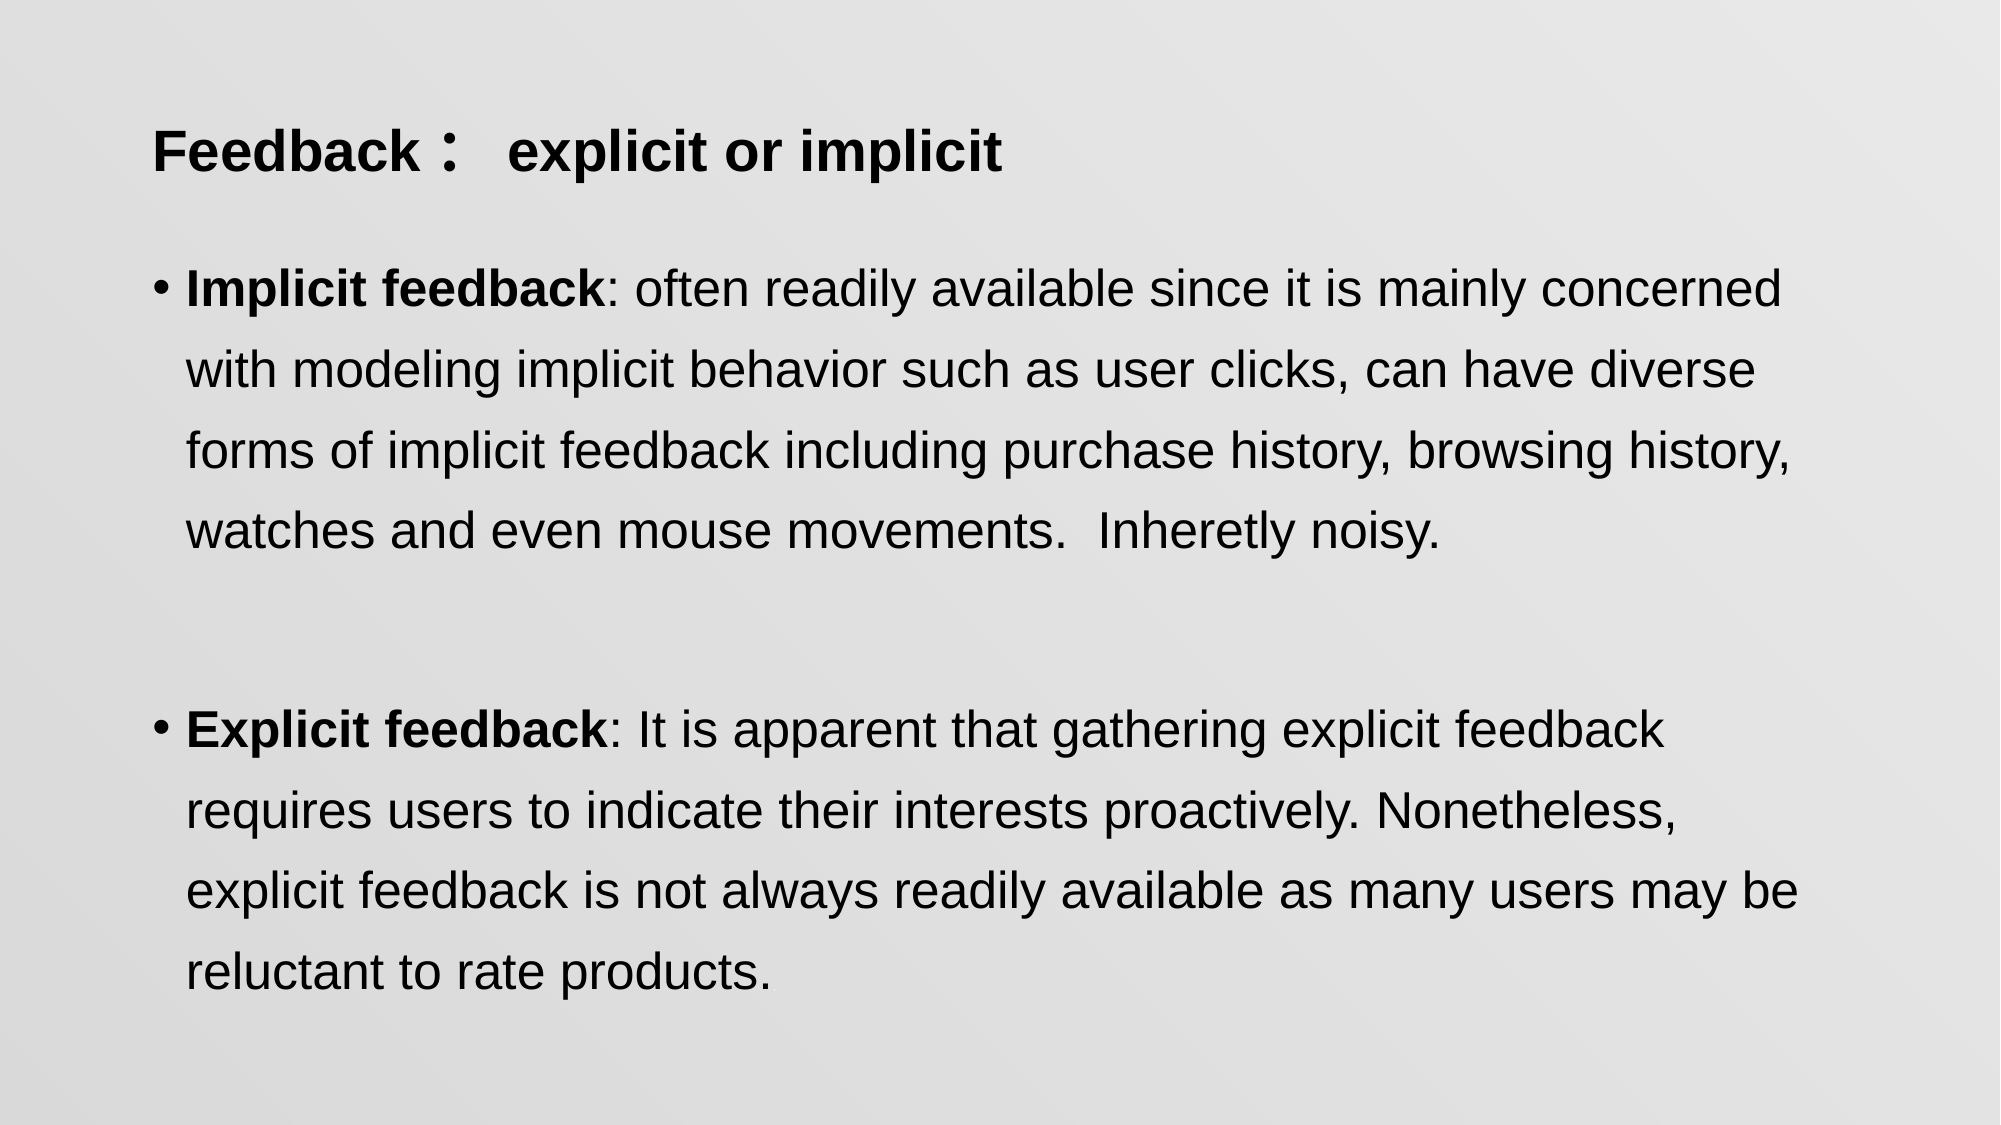

# Feedback：explicit or implicit
Implicit feedback: often readily available since it is mainly concerned with modeling implicit behavior such as user clicks, can have diverse forms of implicit feedback including purchase history, browsing history, watches and even mouse movements.  Inheretly noisy.

Explicit feedback: It is apparent that gathering explicit feedback requires users to indicate their interests proactively. Nonetheless, explicit feedback is not always readily available as many users may be reluctant to rate products.